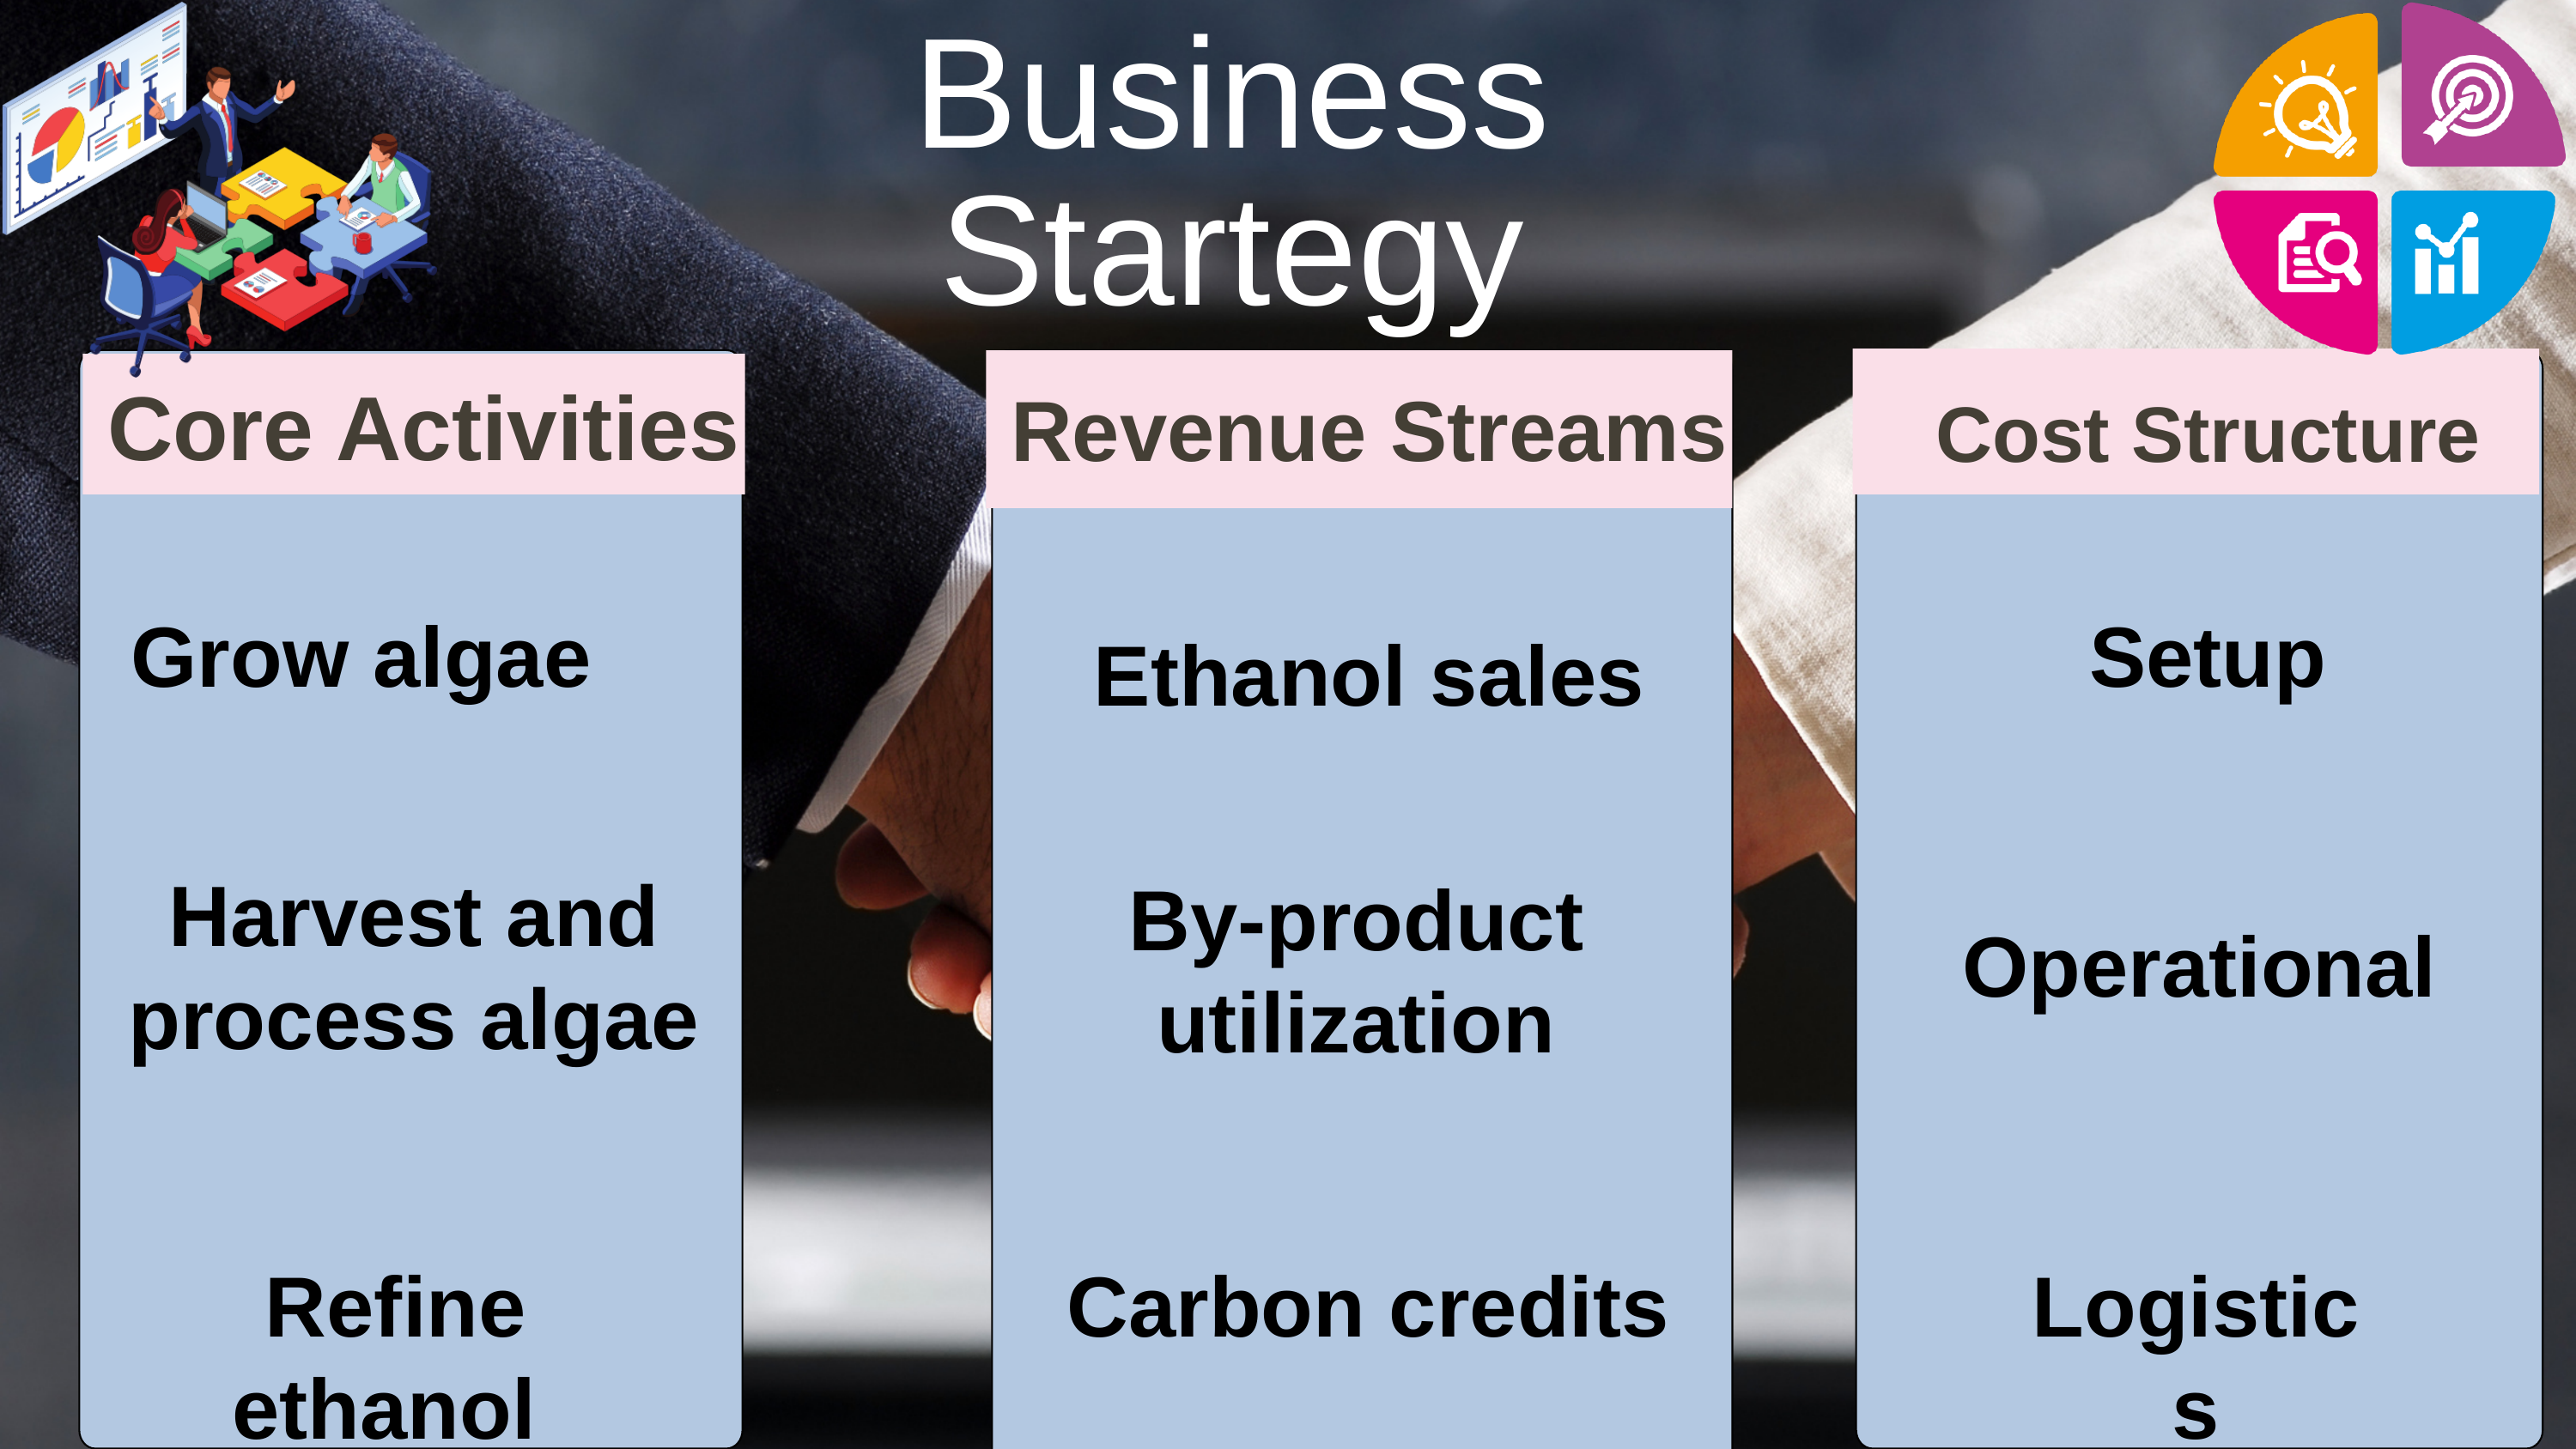

Business Startegy

 Core Activities
Revenue Streams
Cost Structure
Grow algae
Setup

Ethanol sales
Harvest and process algae
By-product utilization
Operational
 Refine ethanol
 Carbon credits
Logistics